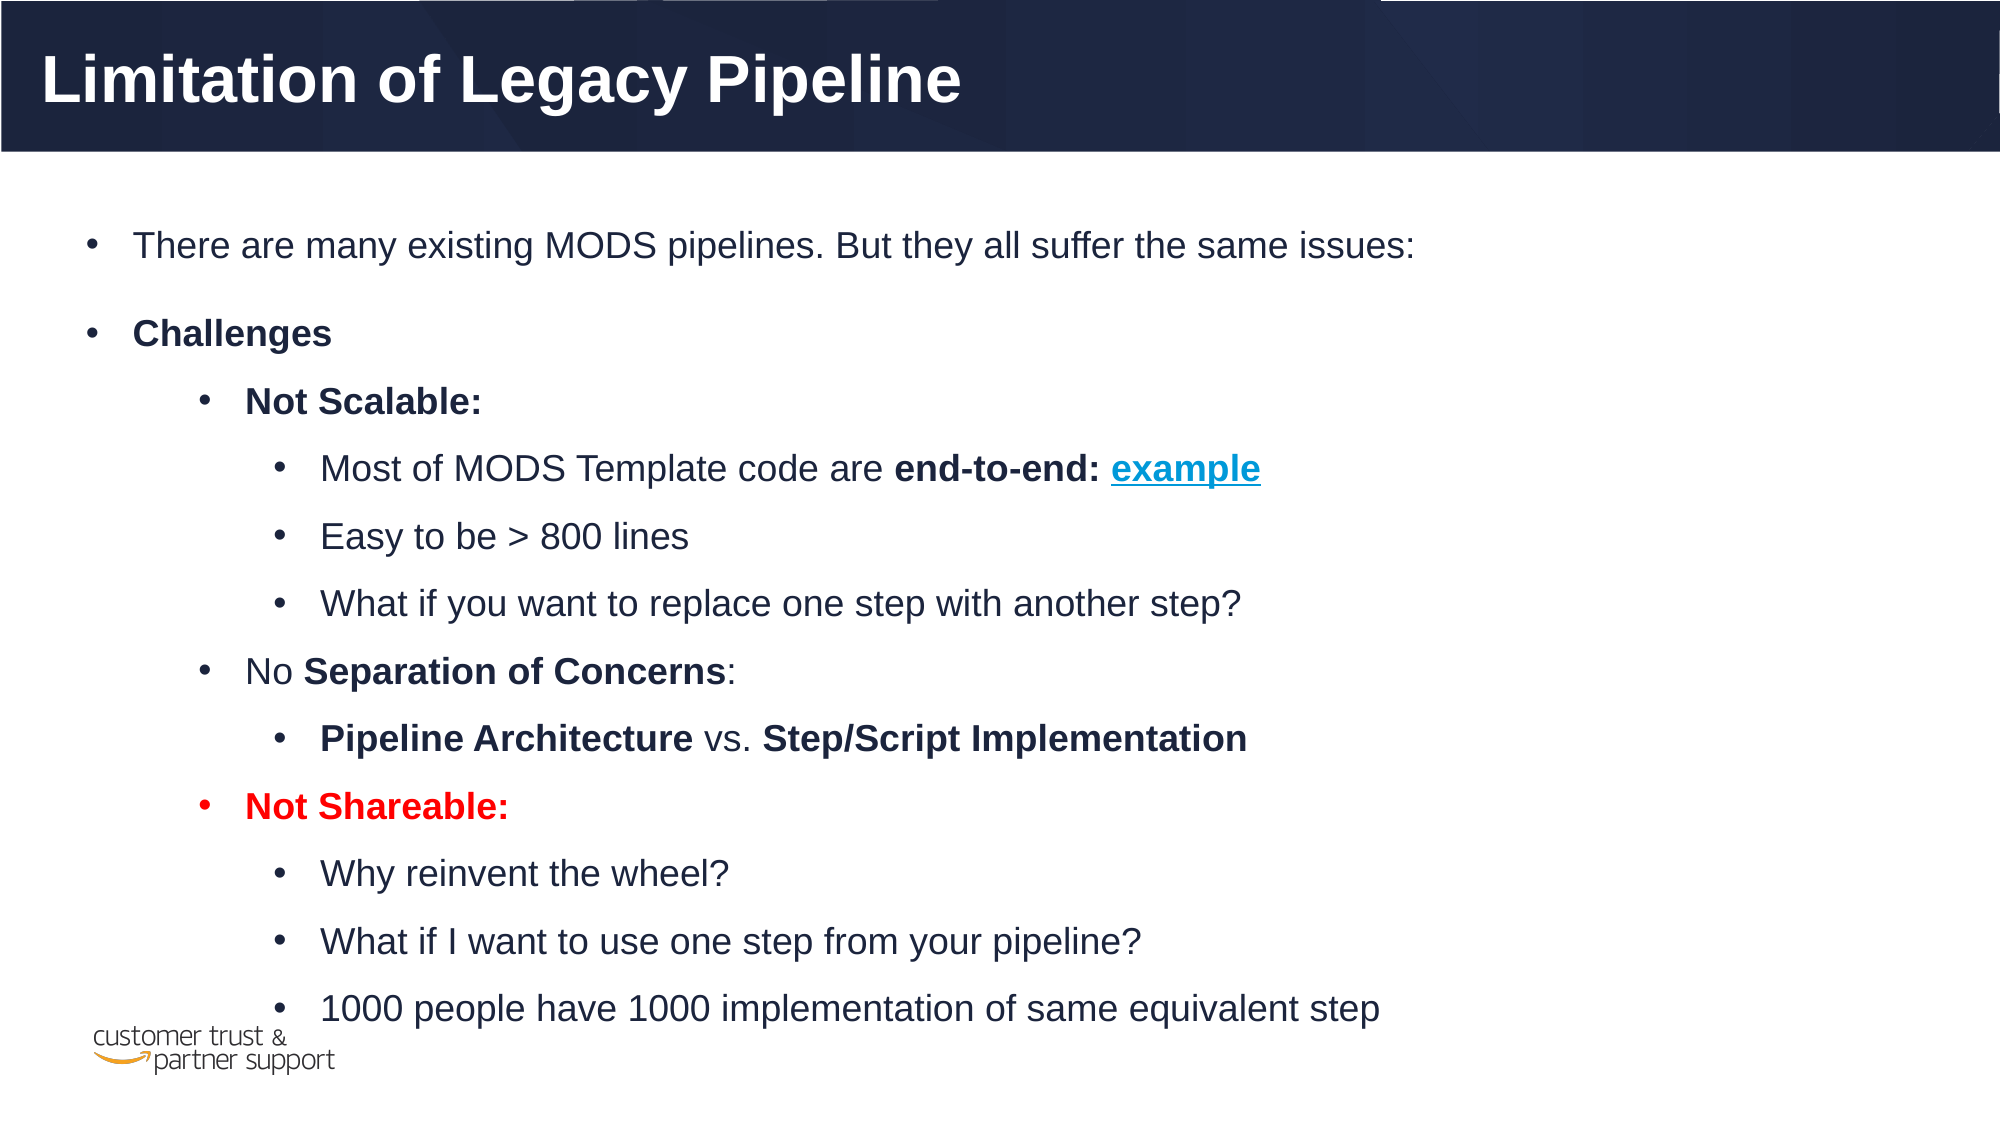

Limitation of Legacy Pipeline

There are many existing MODS pipelines. But they all suffer the same issues:
Challenges
Not Scalable:
Most of MODS Template code are end-to-end: example
Easy to be > 800 lines
What if you want to replace one step with another step?
No Separation of Concerns:
Pipeline Architecture vs. Step/Script Implementation
Not Shareable:
Why reinvent the wheel?
What if I want to use one step from your pipeline?
1000 people have 1000 implementation of same equivalent step